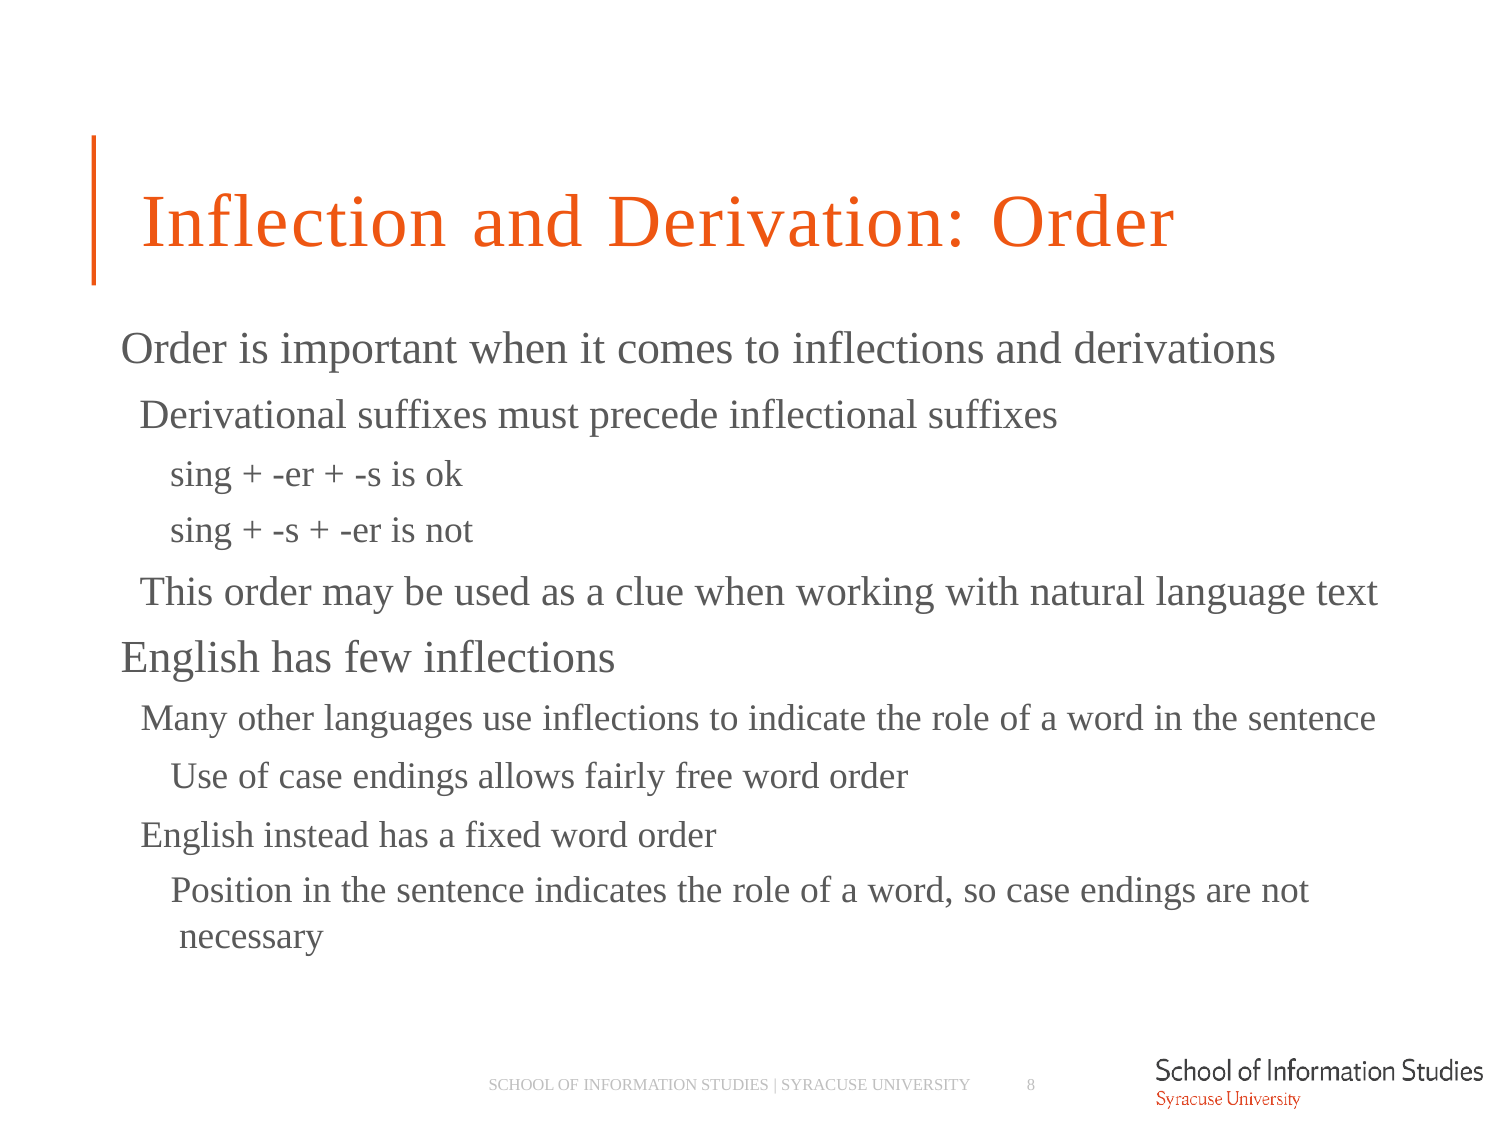

# Inflection and Derivation: Order
Order is important when it comes to inflections and derivations
­ Derivational suffixes must precede inflectional suffixes
­ sing + -er + -s is ok
­ sing + -s + -er is not
­ This order may be used as a clue when working with natural language text
English has few inflections
­ Many other languages use inflections to indicate the role of a word in the sentence
­ Use of case endings allows fairly free word order
­ English instead has a fixed word order
­ Position in the sentence indicates the role of a word, so case endings are not  necessary
SCHOOL OF INFORMATION STUDIES | SYRACUSE UNIVERSITY
8